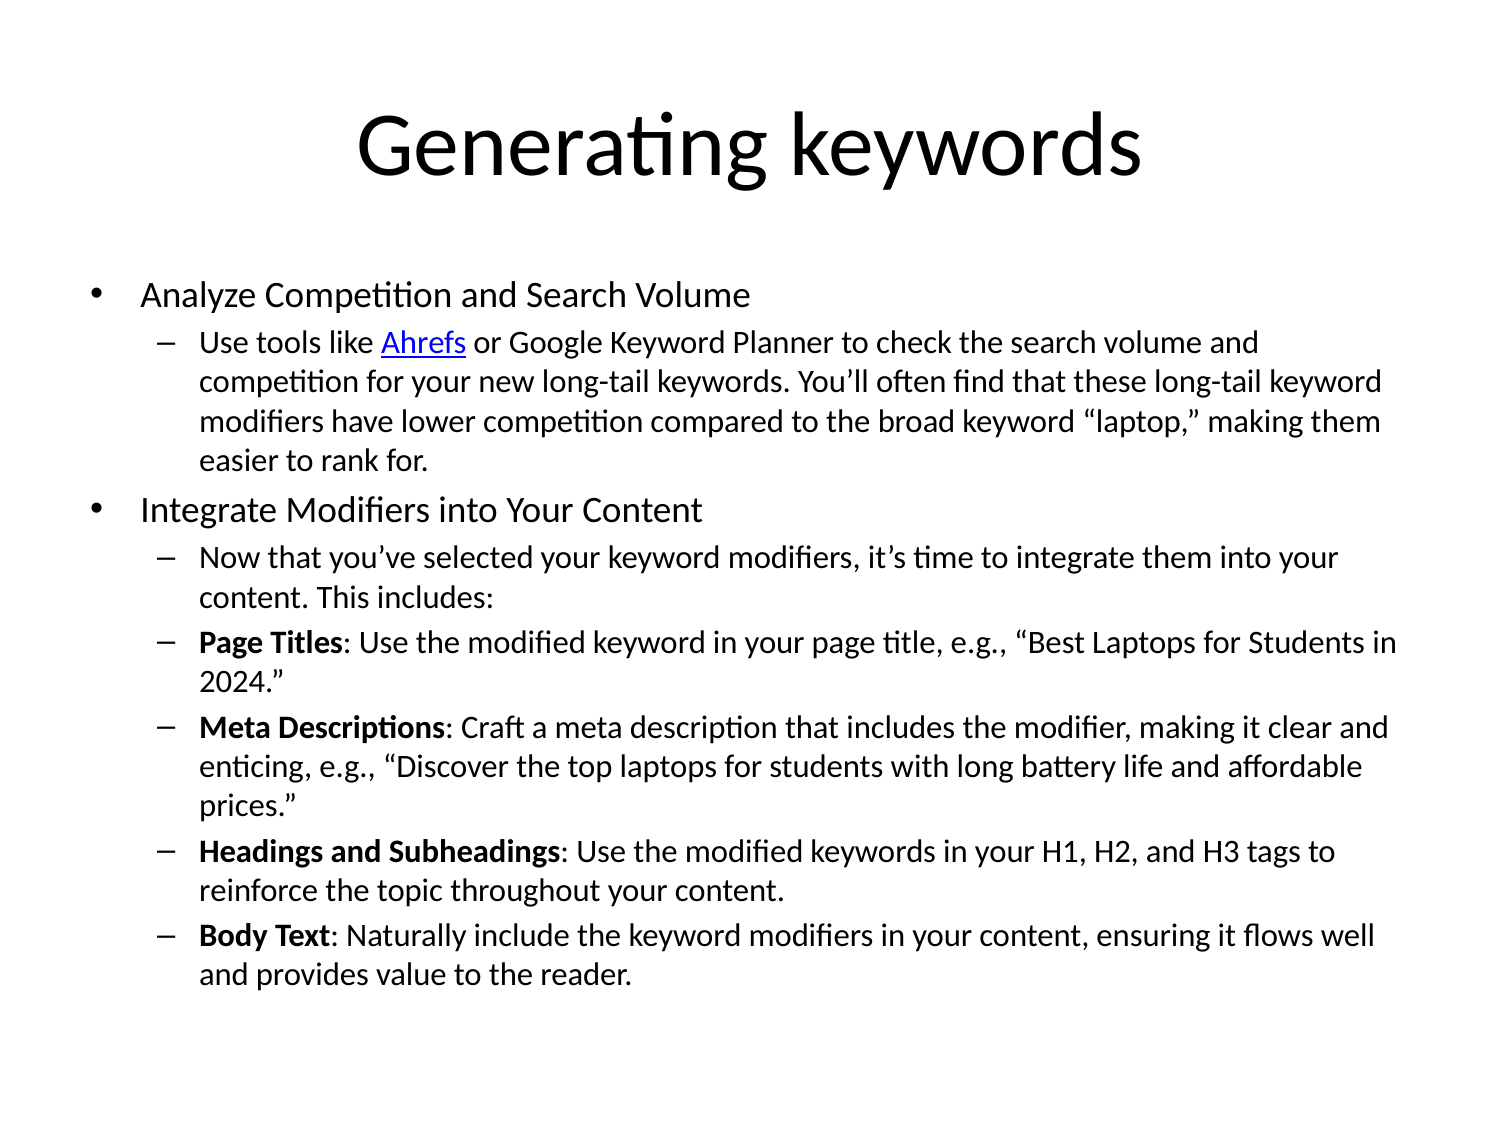

# Generating keywords
Analyze Competition and Search Volume
Use tools like Ahrefs or Google Keyword Planner to check the search volume and competition for your new long-tail keywords. You’ll often find that these long-tail keyword modifiers have lower competition compared to the broad keyword “laptop,” making them easier to rank for.
Integrate Modifiers into Your Content
Now that you’ve selected your keyword modifiers, it’s time to integrate them into your content. This includes:
Page Titles: Use the modified keyword in your page title, e.g., “Best Laptops for Students in 2024.”
Meta Descriptions: Craft a meta description that includes the modifier, making it clear and enticing, e.g., “Discover the top laptops for students with long battery life and affordable prices.”
Headings and Subheadings: Use the modified keywords in your H1, H2, and H3 tags to reinforce the topic throughout your content.
Body Text: Naturally include the keyword modifiers in your content, ensuring it flows well and provides value to the reader.